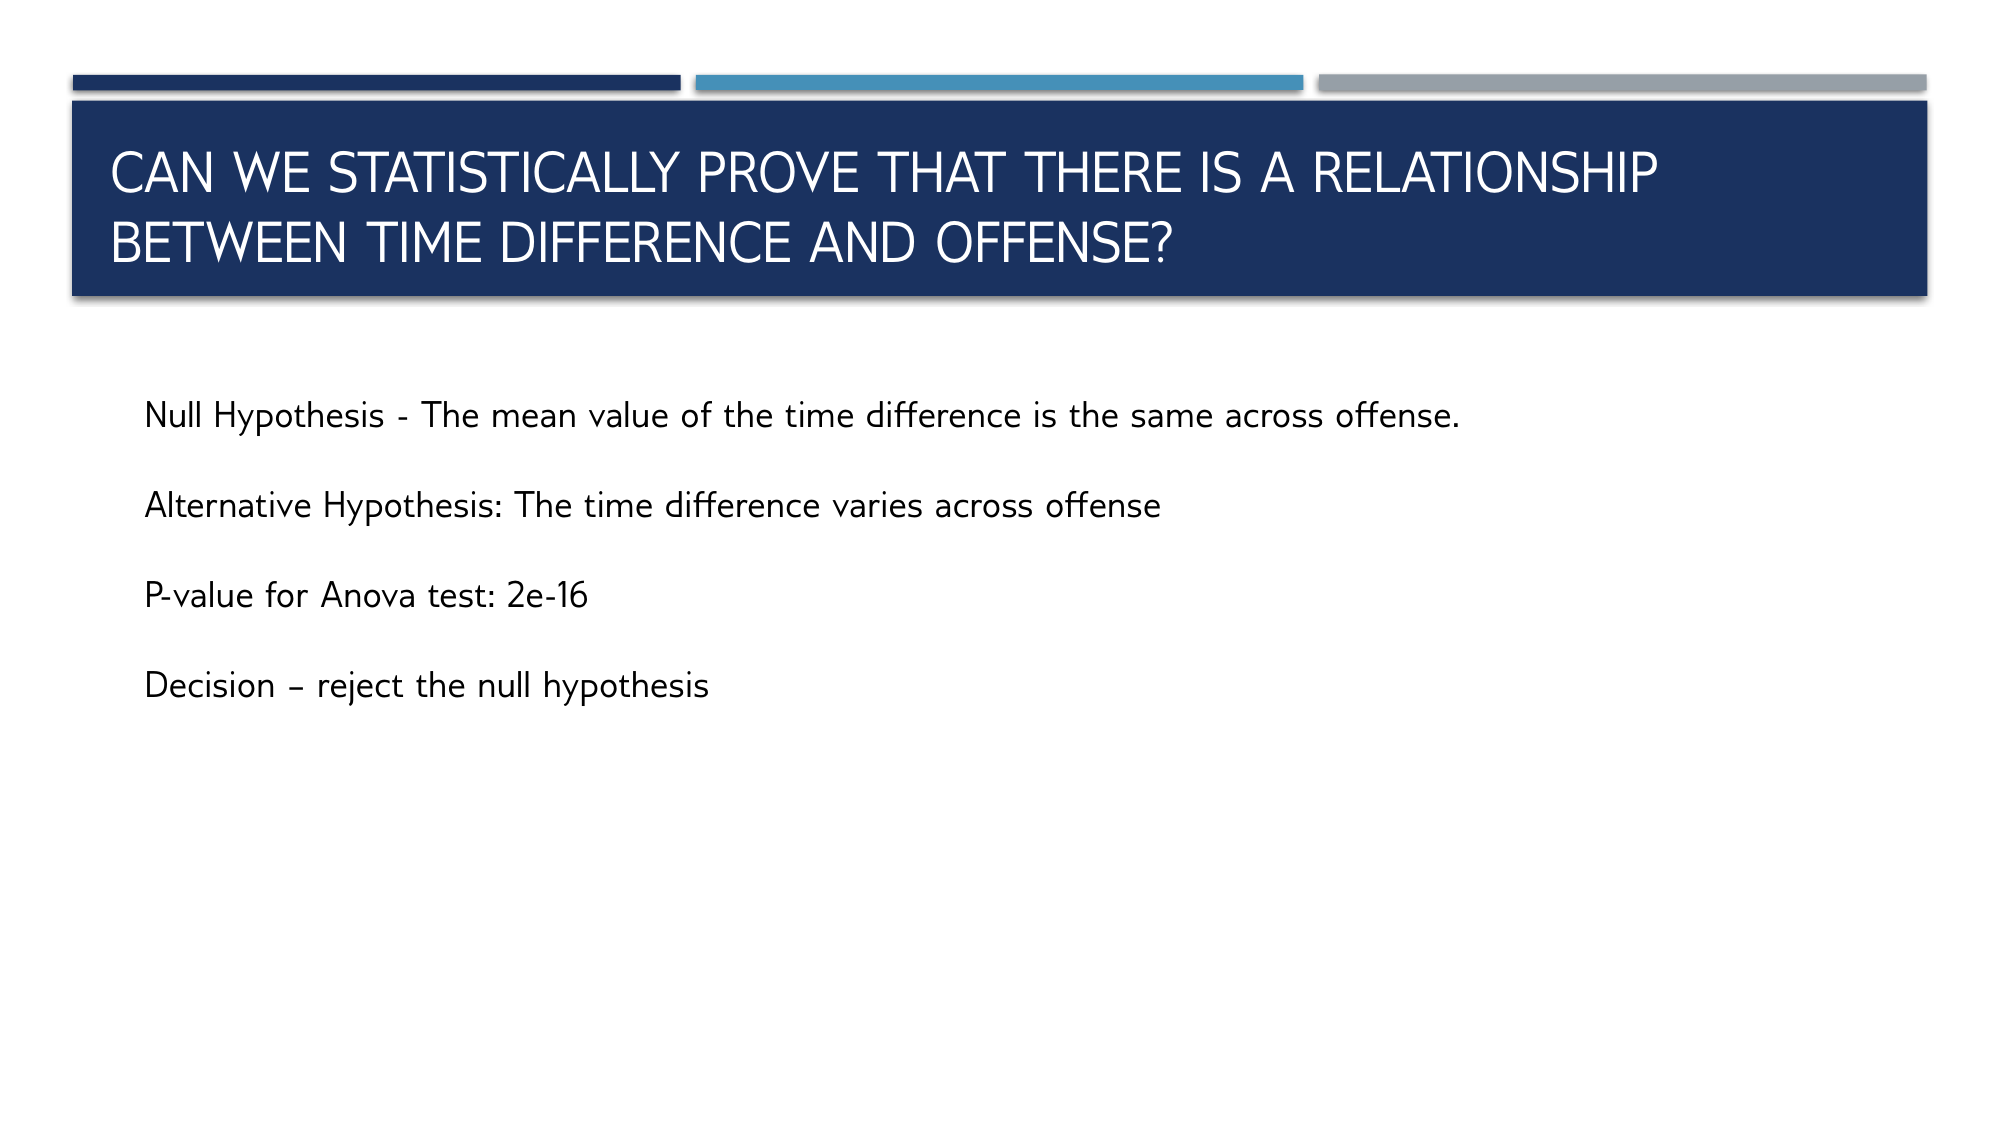

# Can we statistically prove that there is a relationship between time difference and Offense?
Null Hypothesis - The mean value of the time difference is the same across offense.

Alternative Hypothesis: The time difference varies across offense

P-value for Anova test: 2e-16

Decision – reject the null hypothesis